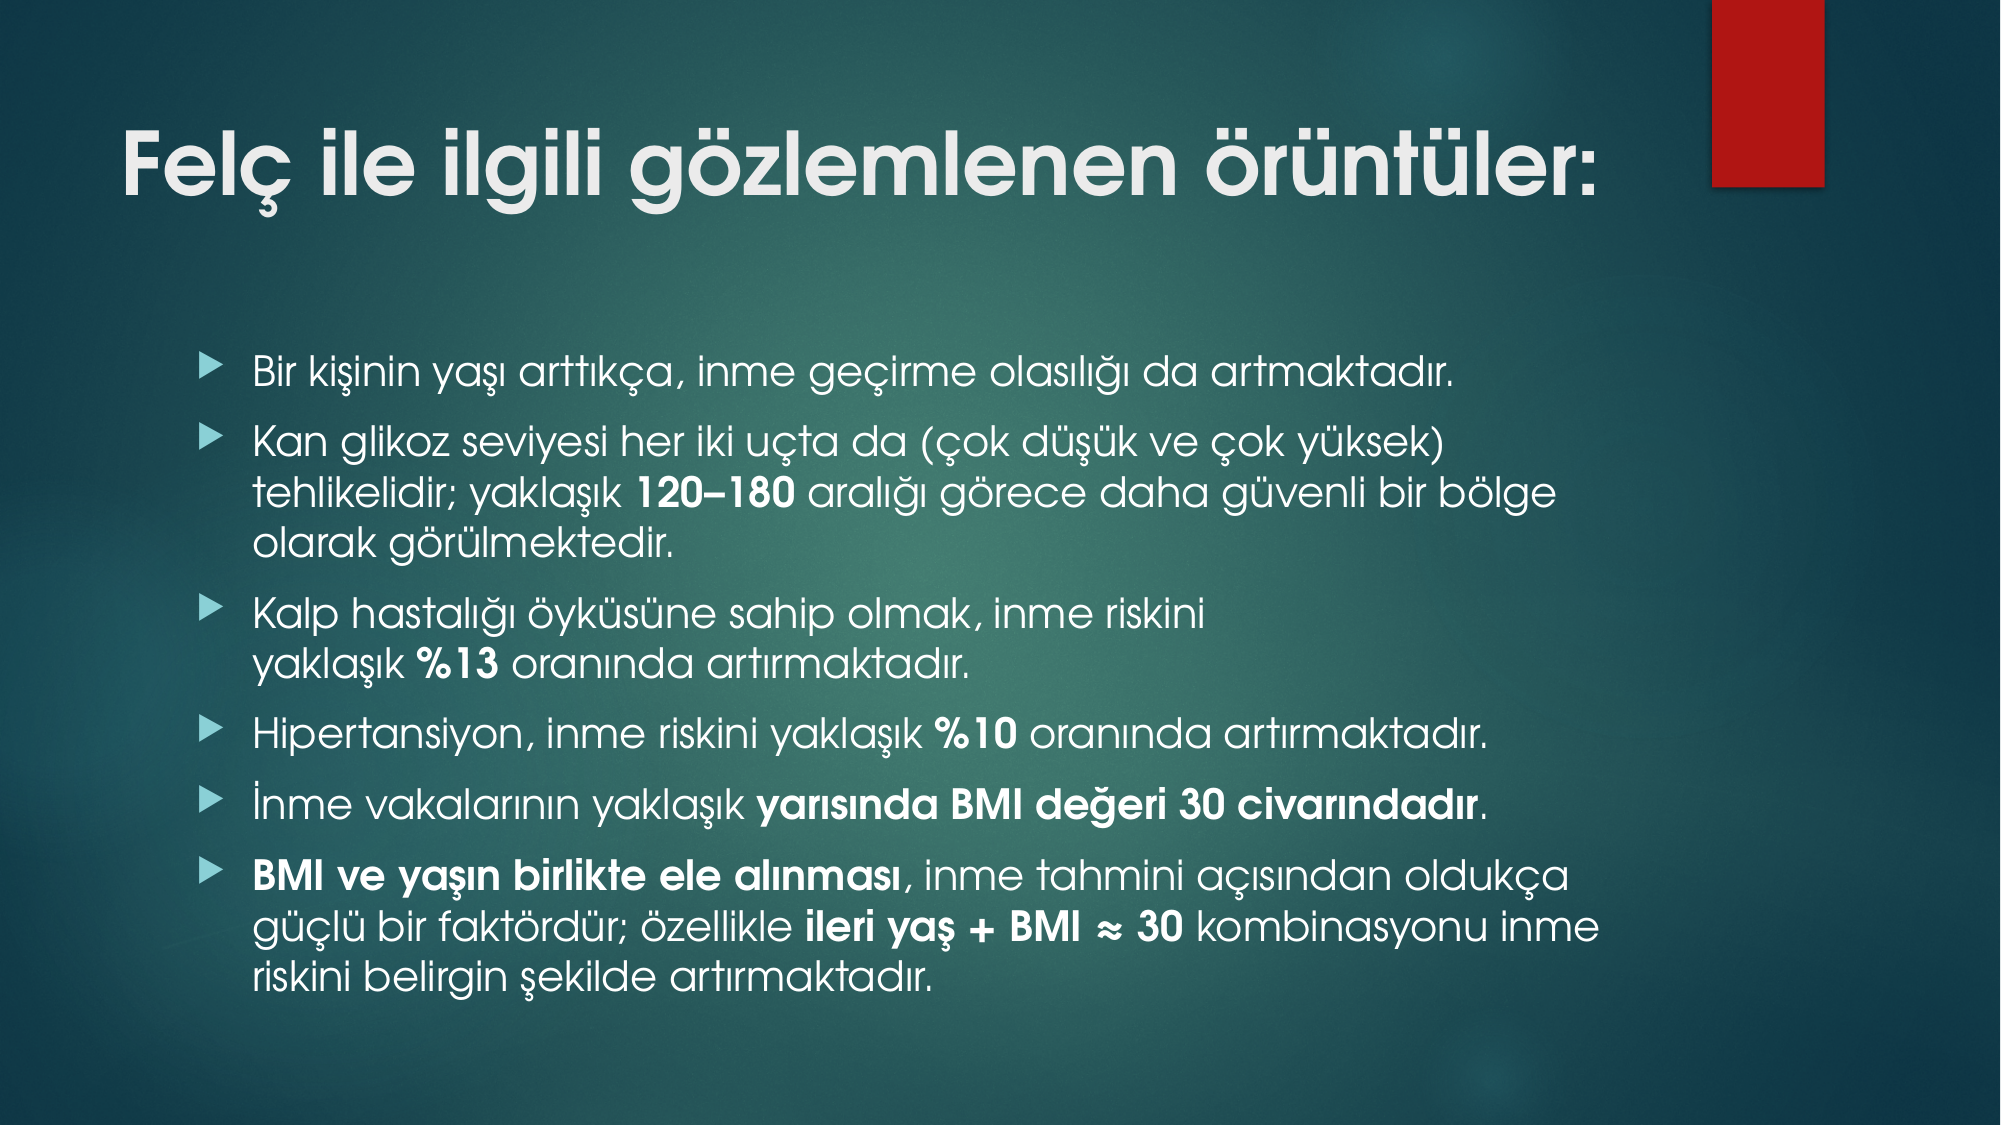

# Felç ile ilgili gözlemlenen örüntüler:
Bir kişinin yaşı arttıkça, inme geçirme olasılığı da artmaktadır.
Kan glikoz seviyesi her iki uçta da (çok düşük ve çok yüksek) tehlikelidir; yaklaşık 120–180 aralığı görece daha güvenli bir bölge olarak görülmektedir.
Kalp hastalığı öyküsüne sahip olmak, inme riskini yaklaşık %13 oranında artırmaktadır.
Hipertansiyon, inme riskini yaklaşık %10 oranında artırmaktadır.
İnme vakalarının yaklaşık yarısında BMI değeri 30 civarındadır.
BMI ve yaşın birlikte ele alınması, inme tahmini açısından oldukça güçlü bir faktördür; özellikle ileri yaş + BMI ≈ 30 kombinasyonu inme riskini belirgin şekilde artırmaktadır.